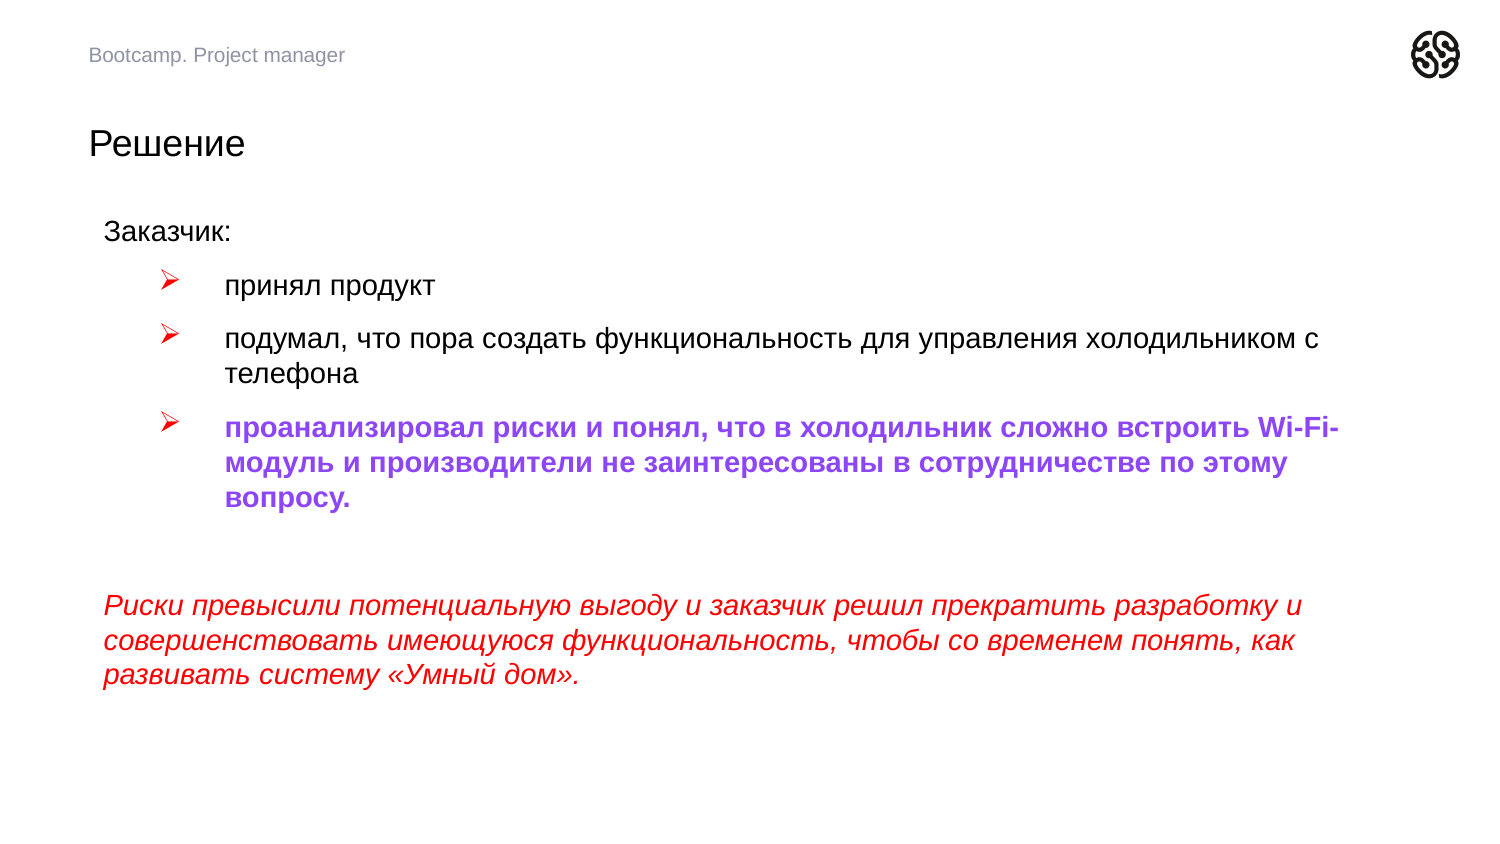

Bootcamp. Project manager
# Решение
Заказчик:
принял продукт
подумал, что пора создать функциональность для управления холодильником с телефона
проанализировал риски и понял, что в холодильник сложно встроить Wi-Fi-модуль и производители не заинтересованы в сотрудничестве по этому вопросу.

Риски превысили потенциальную выгоду и заказчик решил прекратить разработку и совершенствовать имеющуюся функциональность, чтобы со временем понять, как развивать систему «Умный дом».